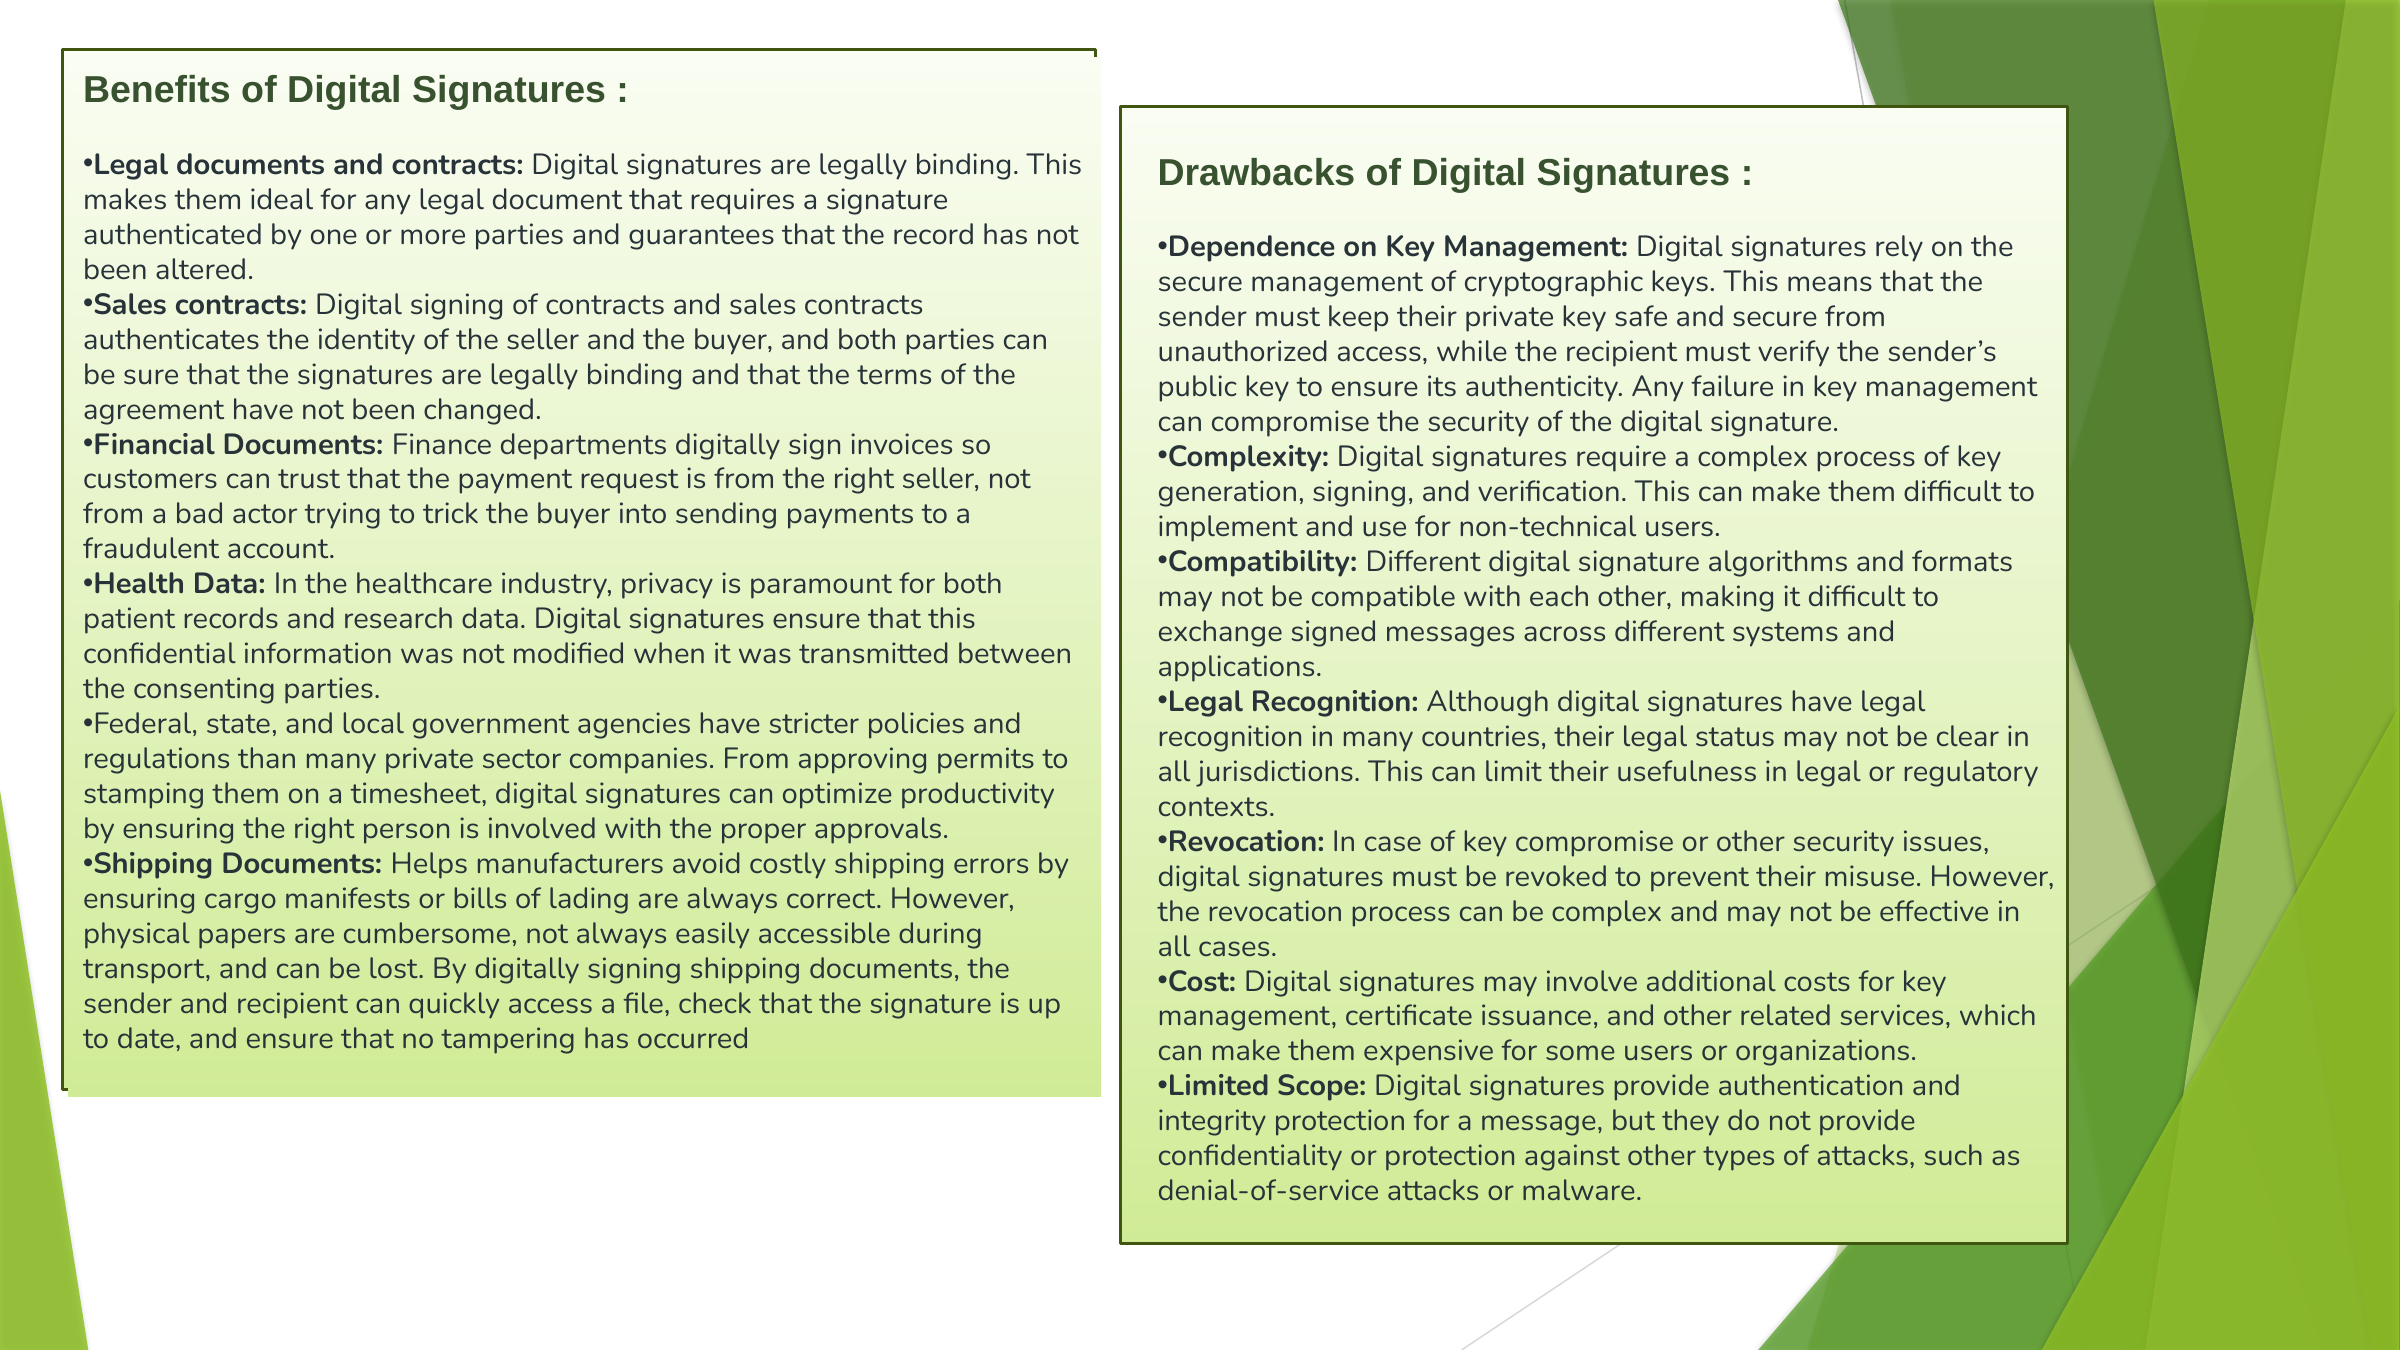

Benefits of Digital Signatures :

Legal documents and contracts: Digital signatures are legally binding. This makes them ideal for any legal document that requires a signature authenticated by one or more parties and guarantees that the record has not been altered.
Sales contracts: Digital signing of contracts and sales contracts authenticates the identity of the seller and the buyer, and both parties can be sure that the signatures are legally binding and that the terms of the agreement have not been changed.
Financial Documents: Finance departments digitally sign invoices so customers can trust that the payment request is from the right seller, not from a bad actor trying to trick the buyer into sending payments to a fraudulent account.
Health Data: In the healthcare industry, privacy is paramount for both patient records and research data. Digital signatures ensure that this confidential information was not modified when it was transmitted between the consenting parties.
Federal, state, and local government agencies have stricter policies and regulations than many private sector companies. From approving permits to stamping them on a timesheet, digital signatures can optimize productivity by ensuring the right person is involved with the proper approvals.
Shipping Documents: Helps manufacturers avoid costly shipping errors by ensuring cargo manifests or bills of lading are always correct. However, physical papers are cumbersome, not always easily accessible during transport, and can be lost. By digitally signing shipping documents, the sender and recipient can quickly access a file, check that the signature is up to date, and ensure that no tampering has occurred

Drawbacks of Digital Signatures :

Dependence on Key Management: Digital signatures rely on the secure management of cryptographic keys. This means that the sender must keep their private key safe and secure from unauthorized access, while the recipient must verify the sender’s public key to ensure its authenticity. Any failure in key management can compromise the security of the digital signature.
Complexity: Digital signatures require a complex process of key generation, signing, and verification. This can make them difficult to implement and use for non-technical users.
Compatibility: Different digital signature algorithms and formats may not be compatible with each other, making it difficult to exchange signed messages across different systems and applications.
Legal Recognition: Although digital signatures have legal recognition in many countries, their legal status may not be clear in all jurisdictions. This can limit their usefulness in legal or regulatory contexts.
Revocation: In case of key compromise or other security issues, digital signatures must be revoked to prevent their misuse. However, the revocation process can be complex and may not be effective in all cases.
Cost: Digital signatures may involve additional costs for key management, certificate issuance, and other related services, which can make them expensive for some users or organizations.
Limited Scope: Digital signatures provide authentication and integrity protection for a message, but they do not provide confidentiality or protection against other types of attacks, such as denial-of-service attacks or malware.